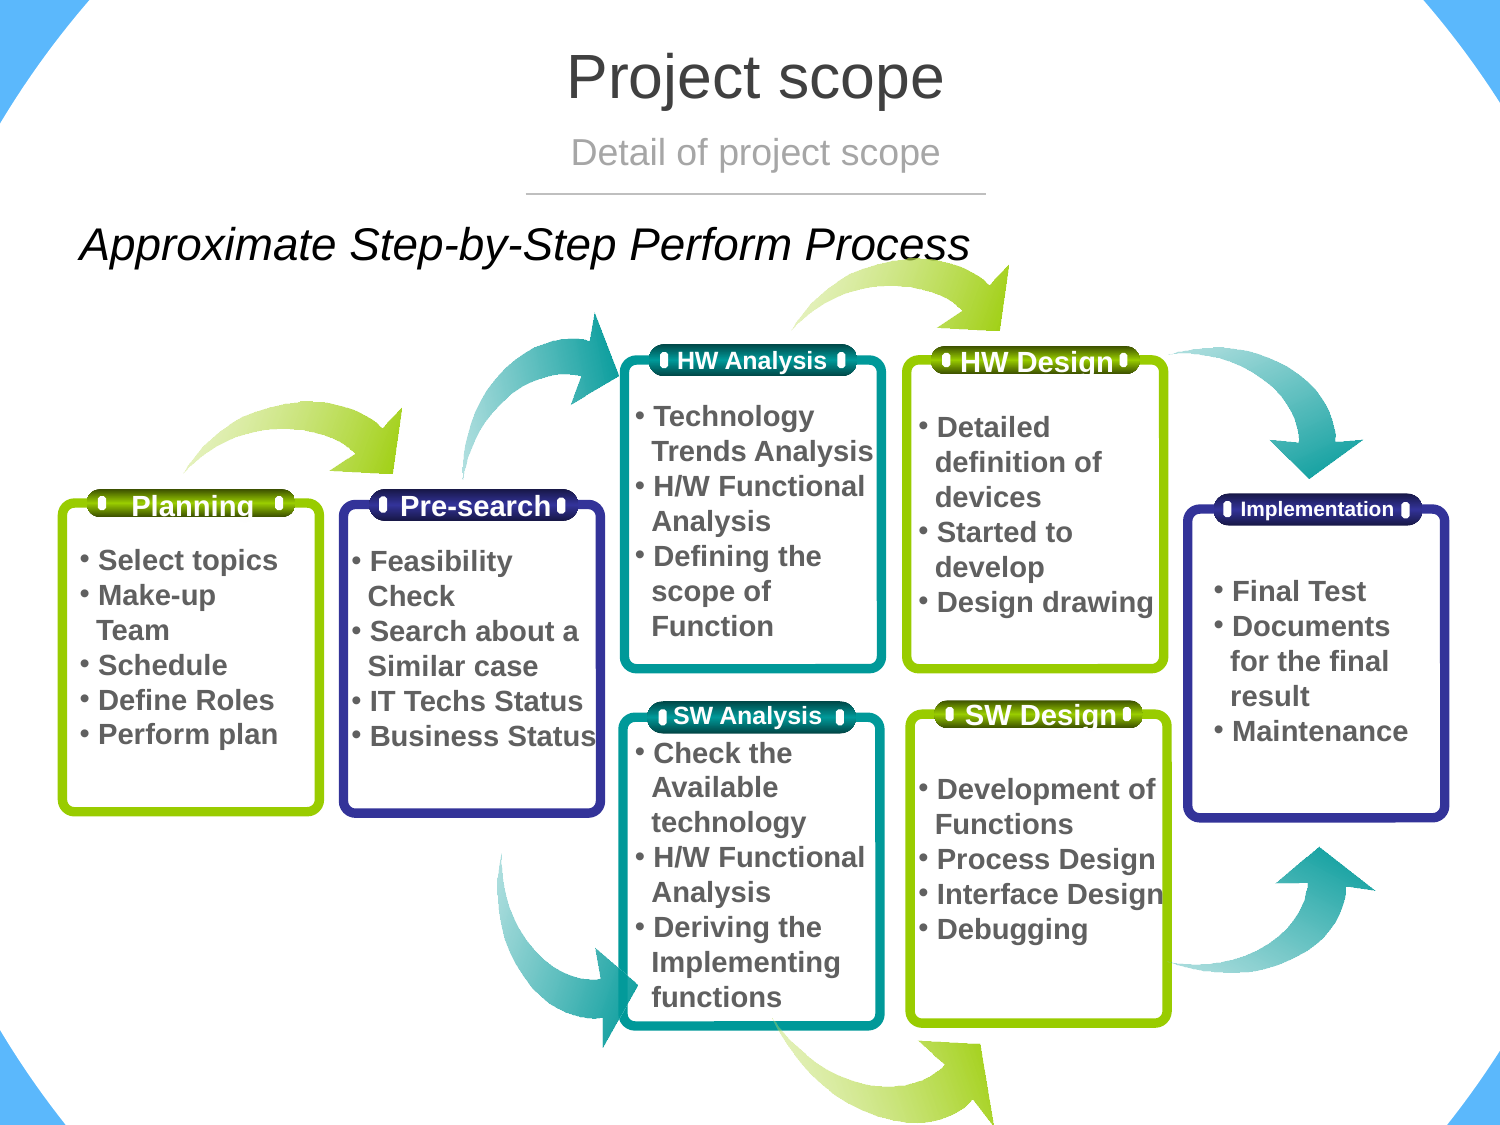

Project scope
Detail of project scope
Approximate Step-by-Step Perform Process

HW Design

 Detailed
  definition of
  devices
 Started to
  develop
 Design drawing
HW Analysis

 Technology
  Trends Analysis
 H/W Functional
  Analysis
 Defining the
  scope of
  Function

Planning

 Select topics
 Make-up
  Team
 Schedule
 Define Roles
 Perform plan

Pre-search

 Feasibility
  Check
 Search about a
  Similar case
 IT Techs Status
 Business Status
Implementation

 Final Test
 Documents
  for the final
  result
 Maintenance

SW Design

 Development of
  Functions
 Process Design
 Interface Design
 Debugging
SW Analysis

 Check the
  Available
  technology
 H/W Functional
  Analysis
 Deriving the
  Implementing
  functions